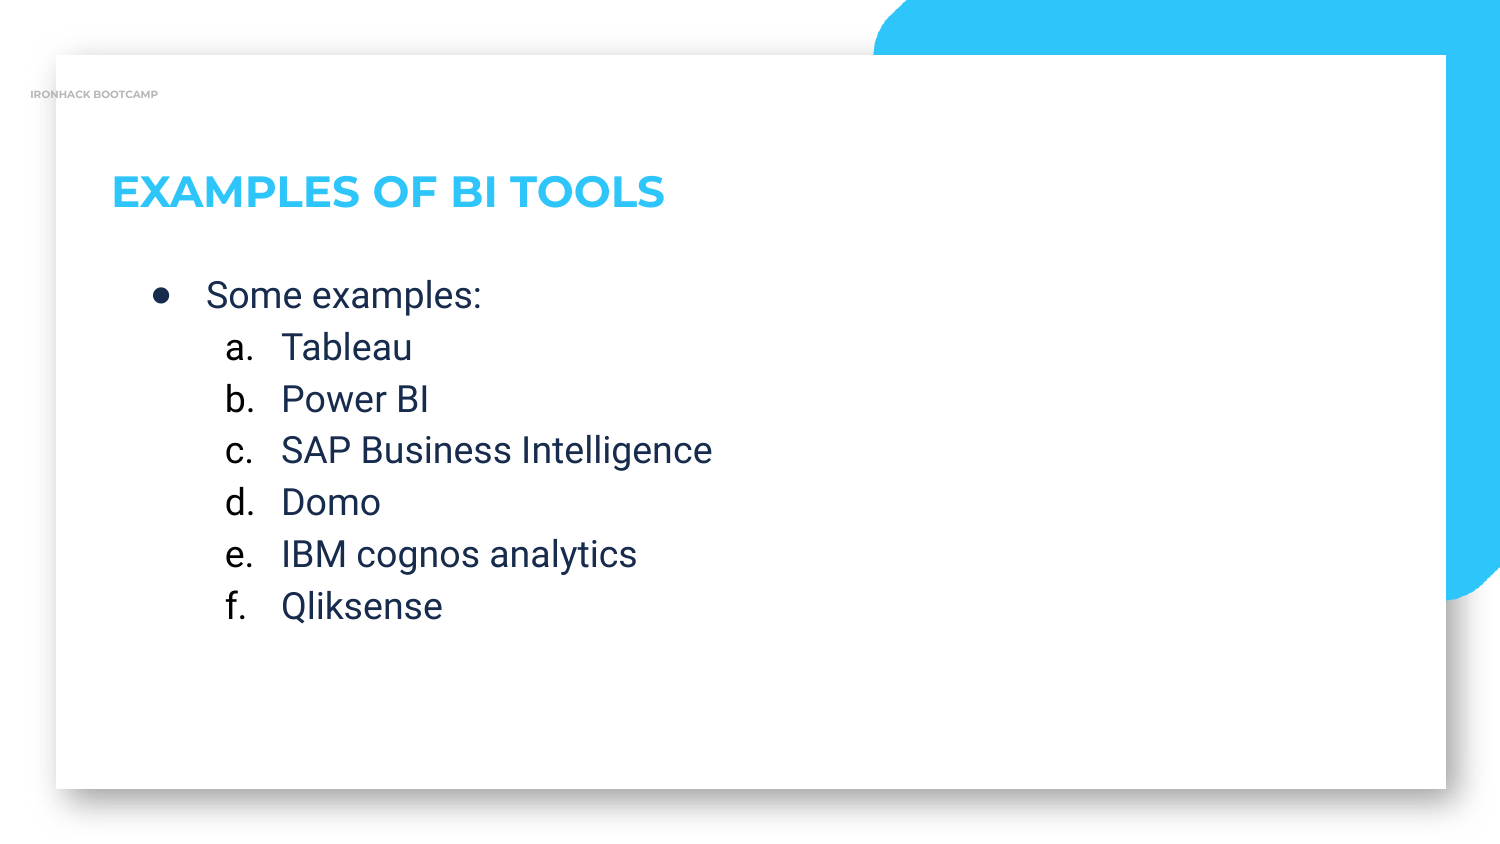

IRONHACK BOOTCAMP
EXAMPLES OF BI TOOLS
Some examples:
Tableau
Power BI
SAP Business Intelligence
Domo
IBM cognos analytics
Qliksense